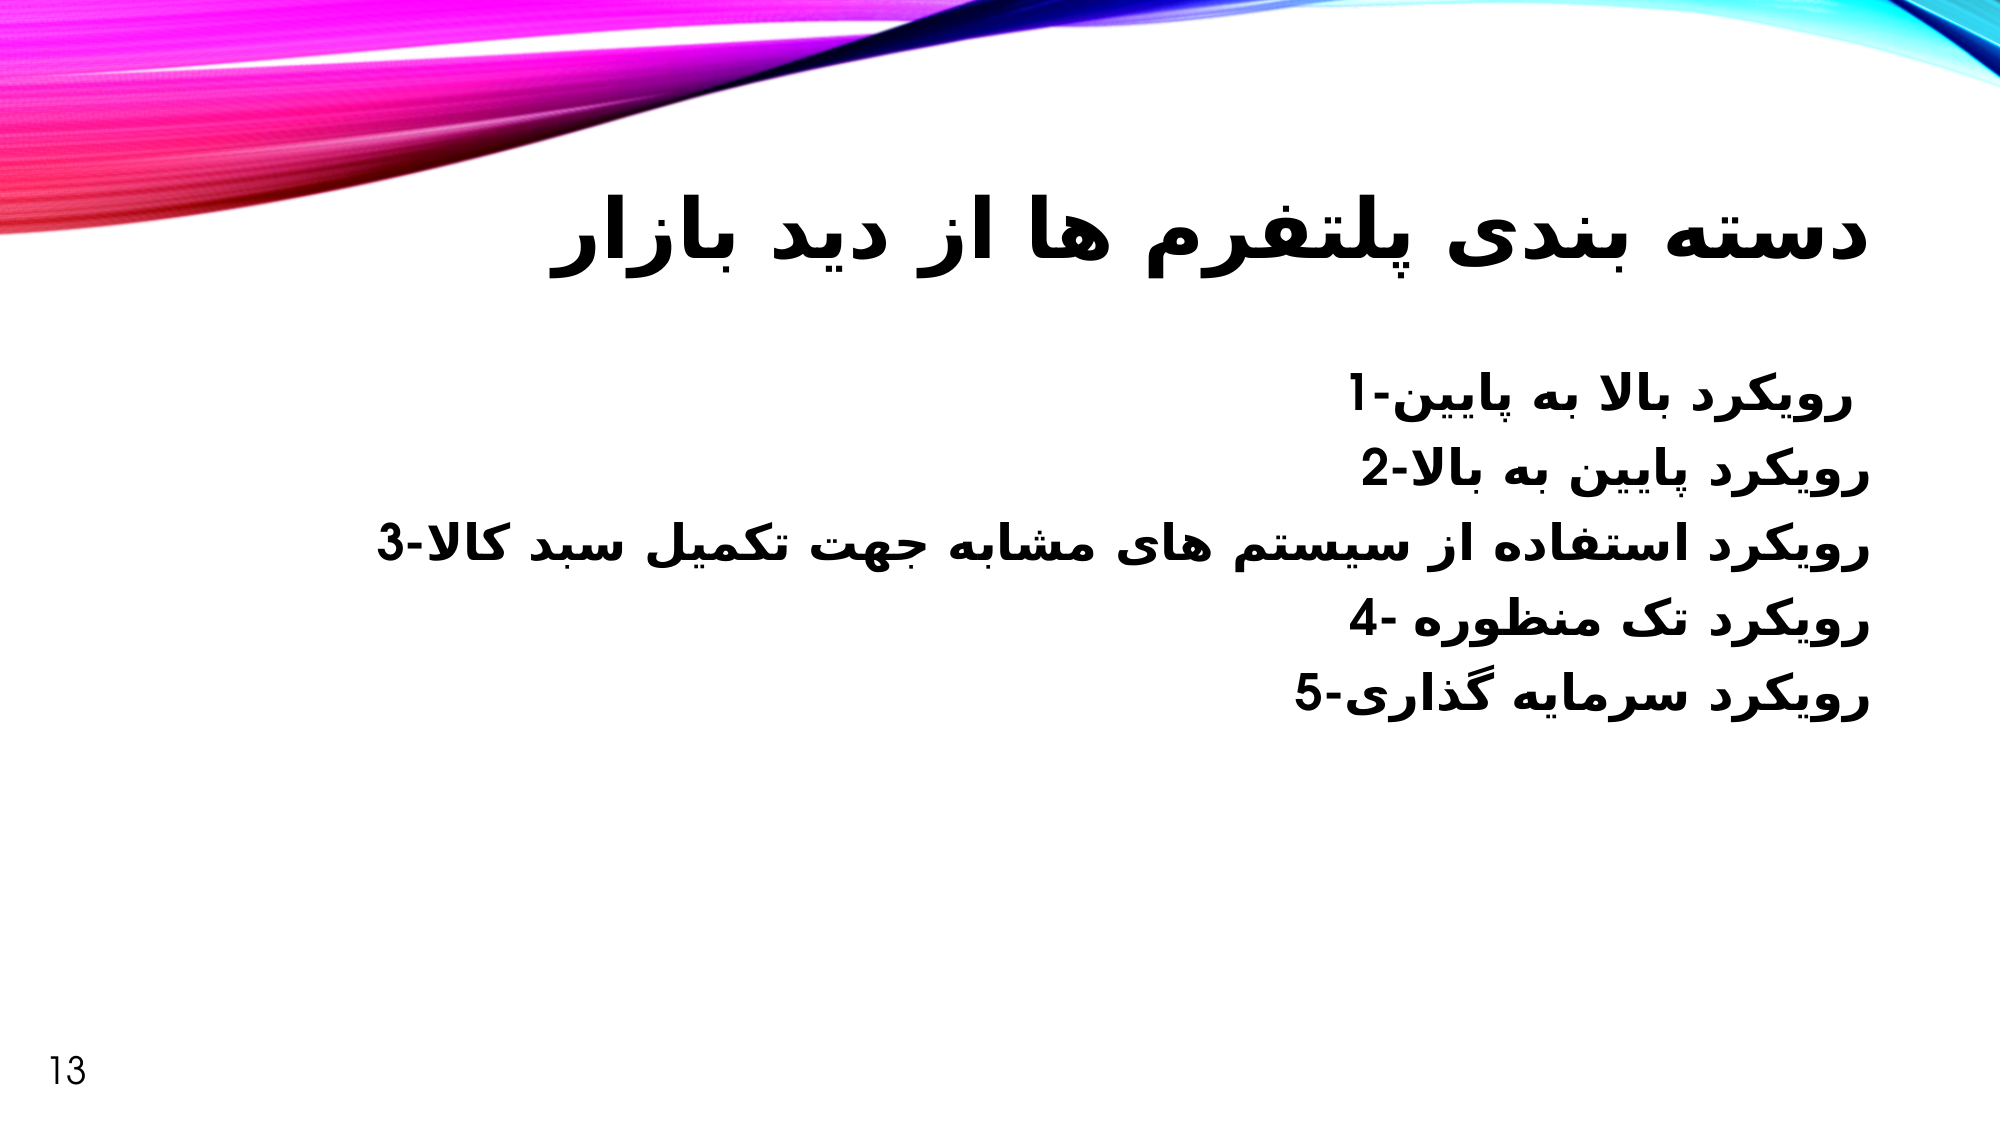

# دسته بندی پلتفرم ها از دید بازار
1-رویکرد بالا به پایین
2-رویکرد پایین به بالا
3-رویکرد استفاده از سیستم های مشابه جهت تکمیل سبد کالا
4- رویکرد تک منظوره
5-رویکرد سرمایه گذاری
13